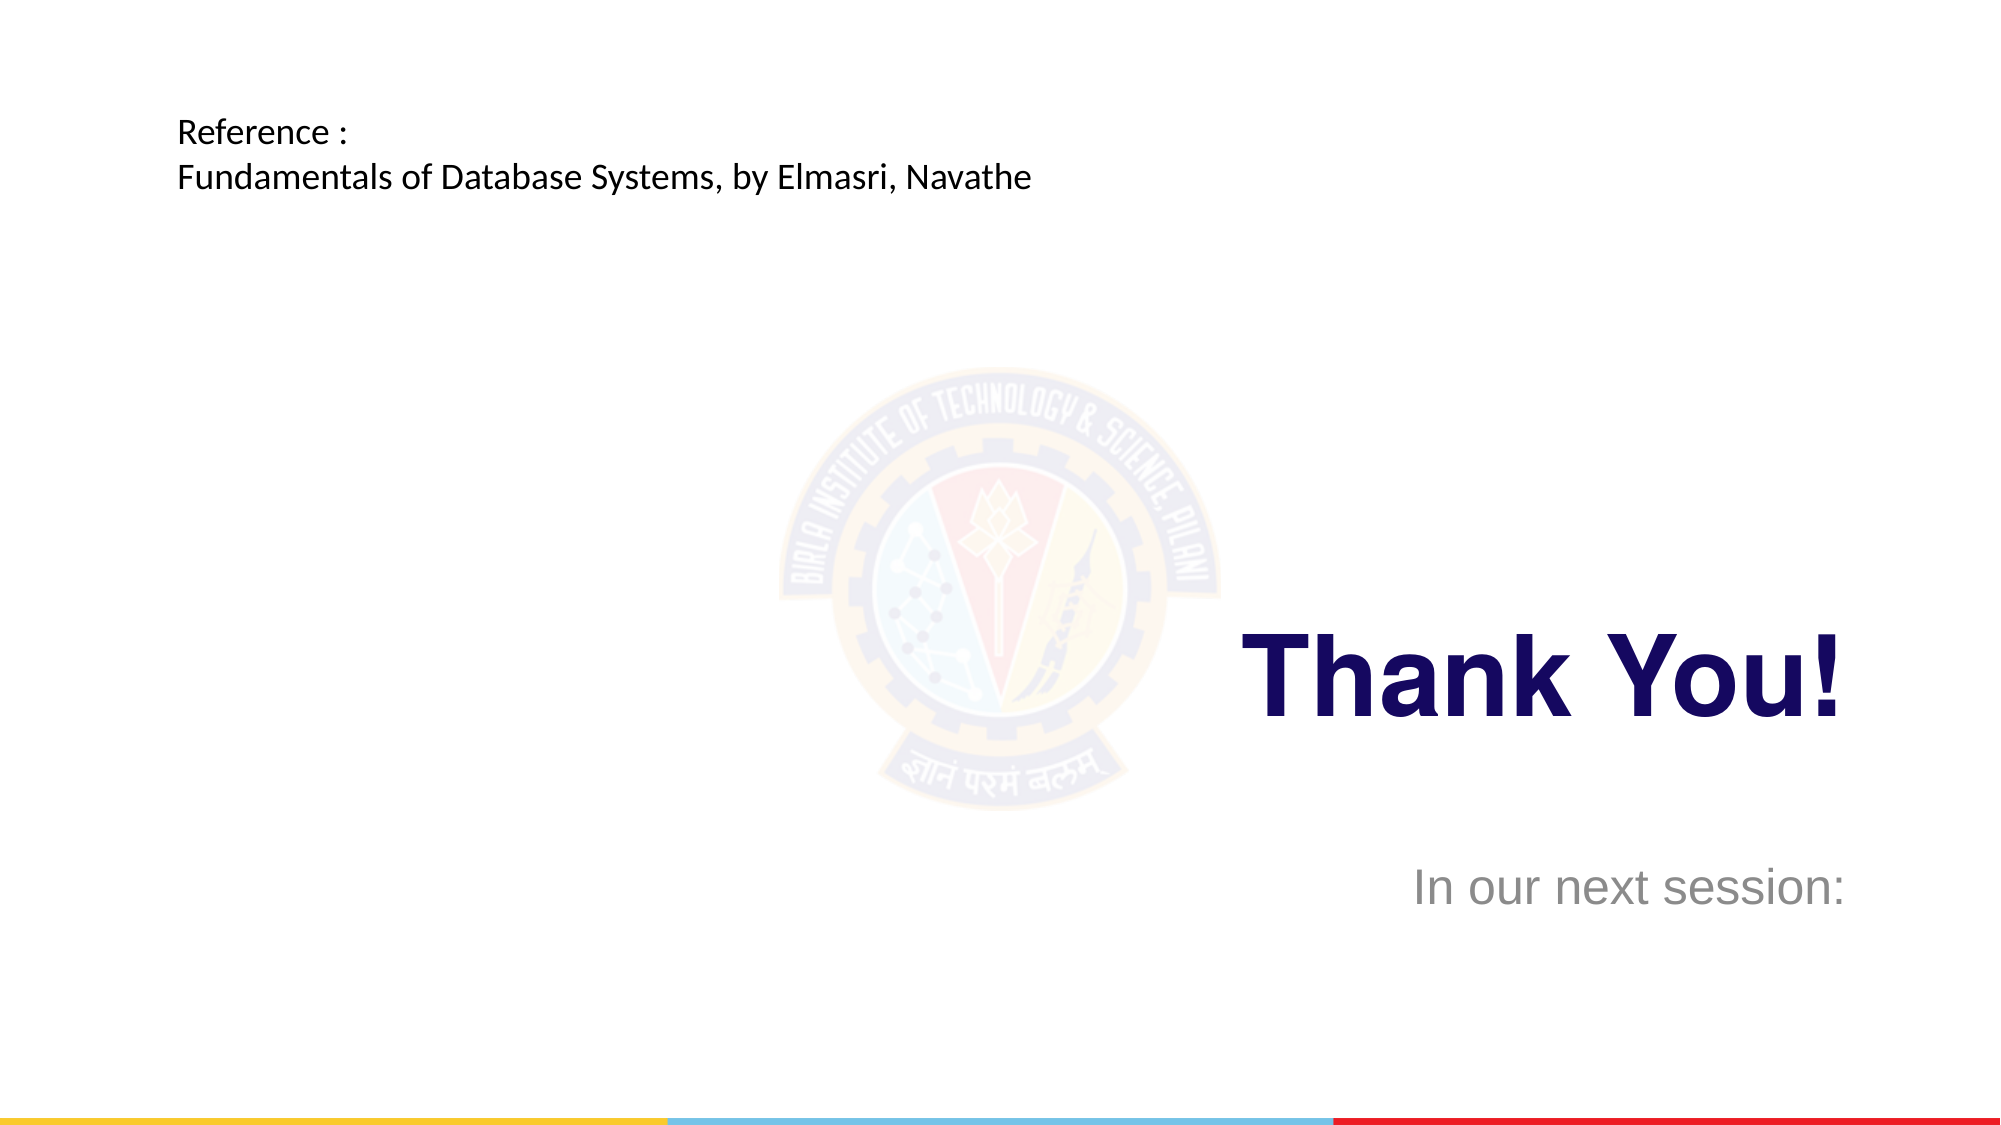

Reference :
Fundamentals of Database Systems, by Elmasri, Navathe
# Thank You!
In our next session: